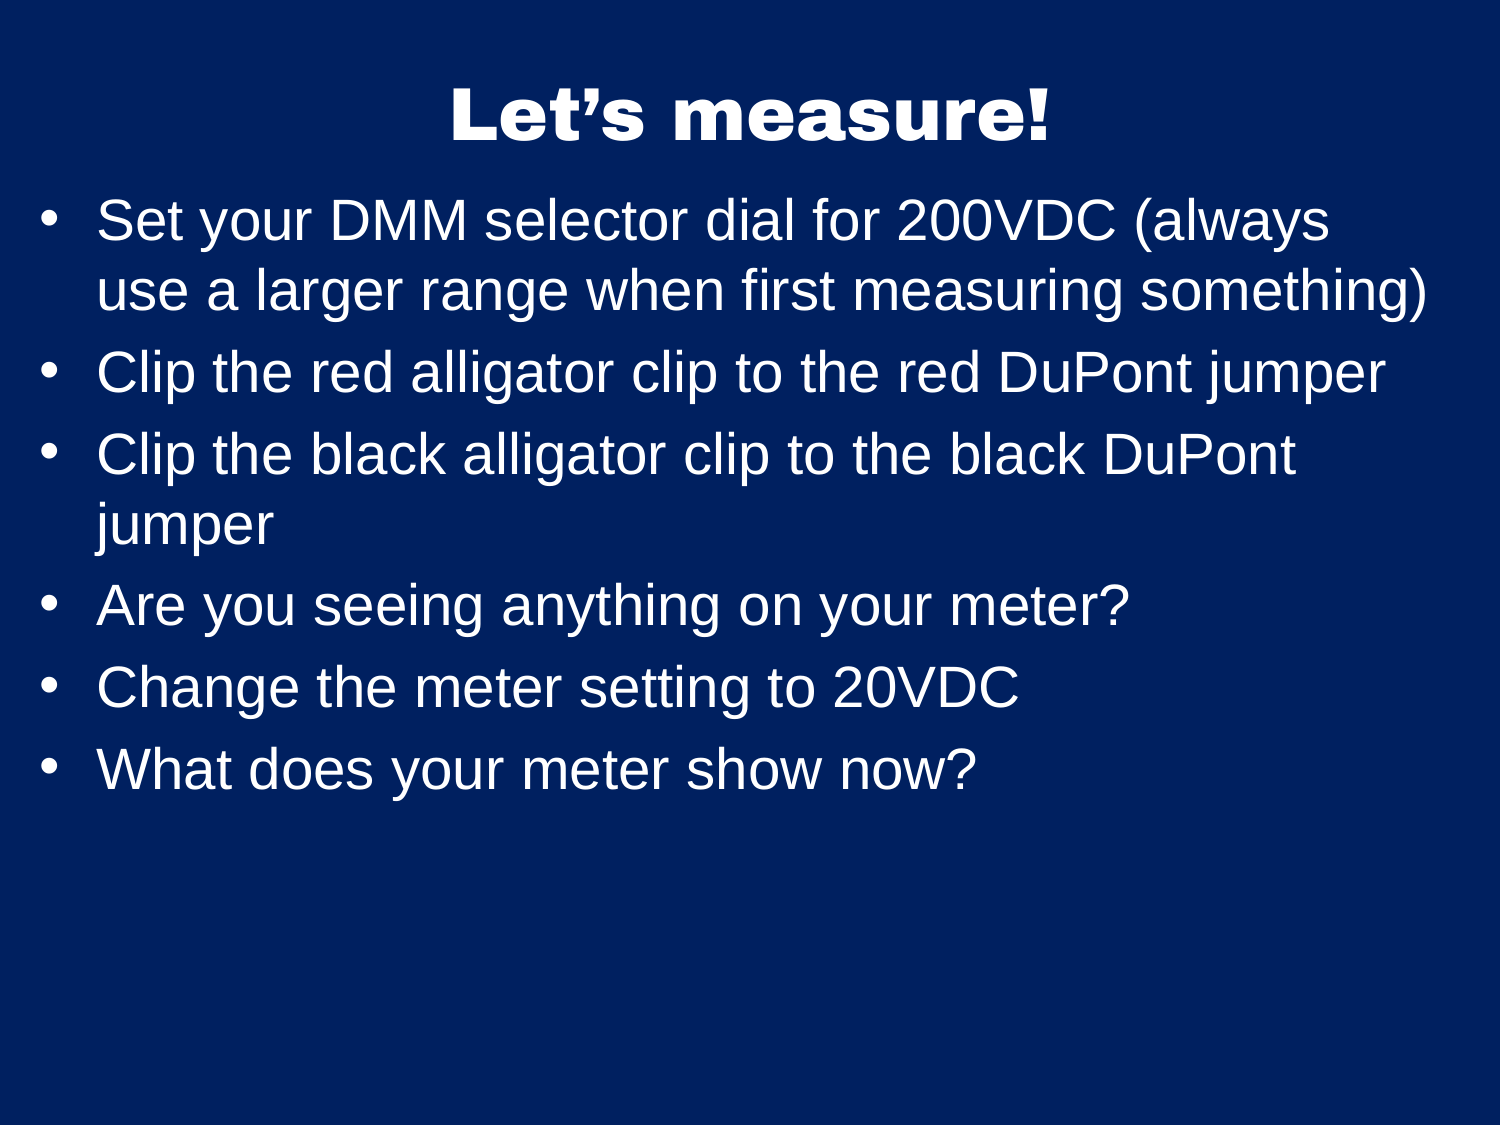

# Let’s measure!
Set your DMM selector dial for 200VDC (always use a larger range when first measuring something)
Clip the red alligator clip to the red DuPont jumper
Clip the black alligator clip to the black DuPont jumper
Are you seeing anything on your meter?
Change the meter setting to 20VDC
What does your meter show now?